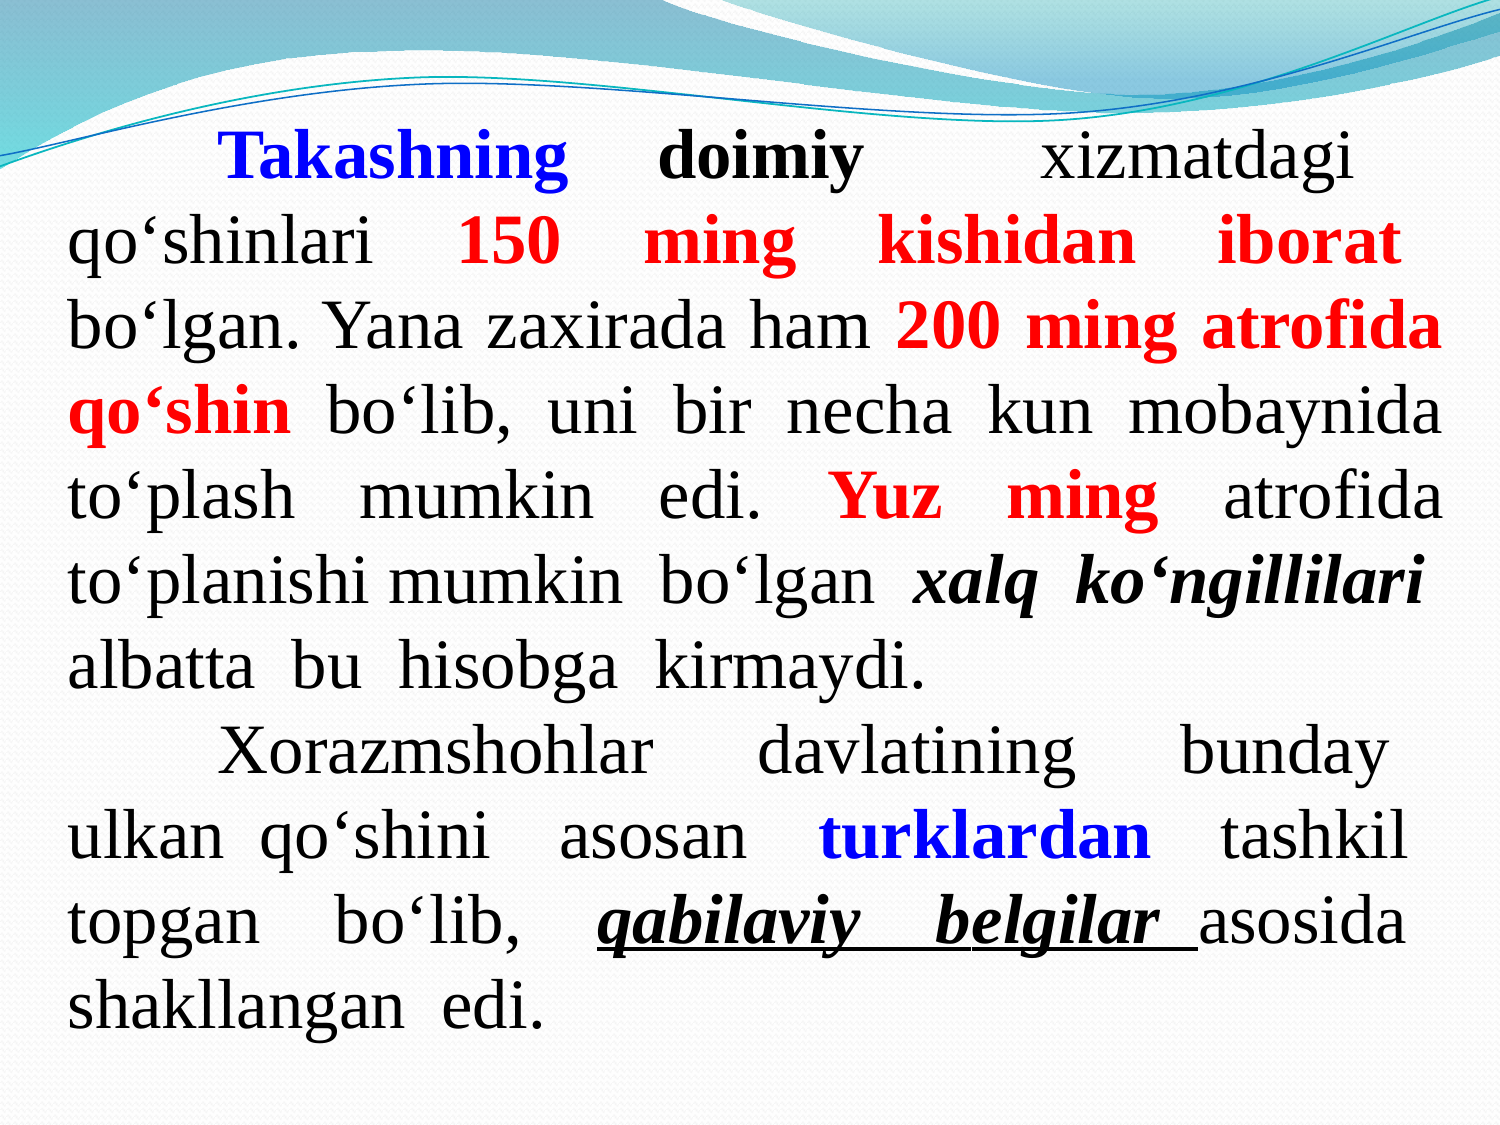

Takashning doimiy  xizmatdagi  qo‘shinlari  150  ming  kishidan  iborat  bo‘lgan. Yana zaxirada ham 200 ming atrofida qo‘shin bo‘lib, uni bir nеcha kun mobaynida to‘plash mumkin edi. Yuz ming atrofida to‘planishi mumkin  bo‘lgan  xalq  ko‘ngillilari  albatta  bu  hisobga  kirmaydi.
	Xorazmshohlar  davlatining  bunday  ulkan qo‘shini  asosan  turklardan  tashkil  topgan  bo‘lib,  qabilaviy  bеlgilar asosida  shakllangan  edi.